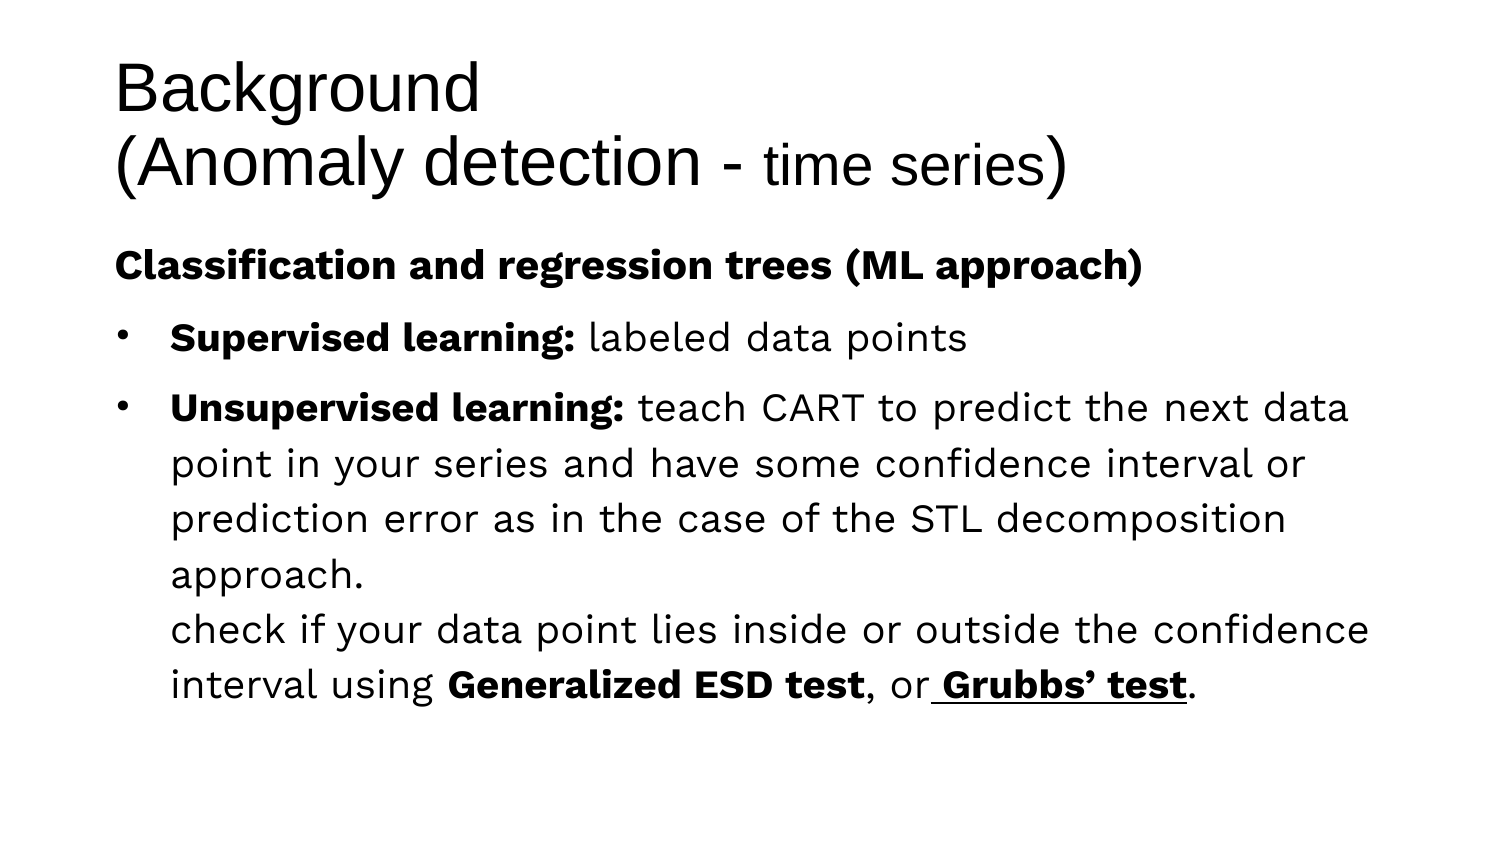

# Background (Anomaly detection - time series)
Classification and regression trees (ML approach)
Supervised learning: labeled data points
Unsupervised learning: teach CART to predict the next data point in your series and have some confidence interval or prediction error as in the case of the STL decomposition approach.
check if your data point lies inside or outside the confidence interval using Generalized ESD test, or Grubbs’ test.